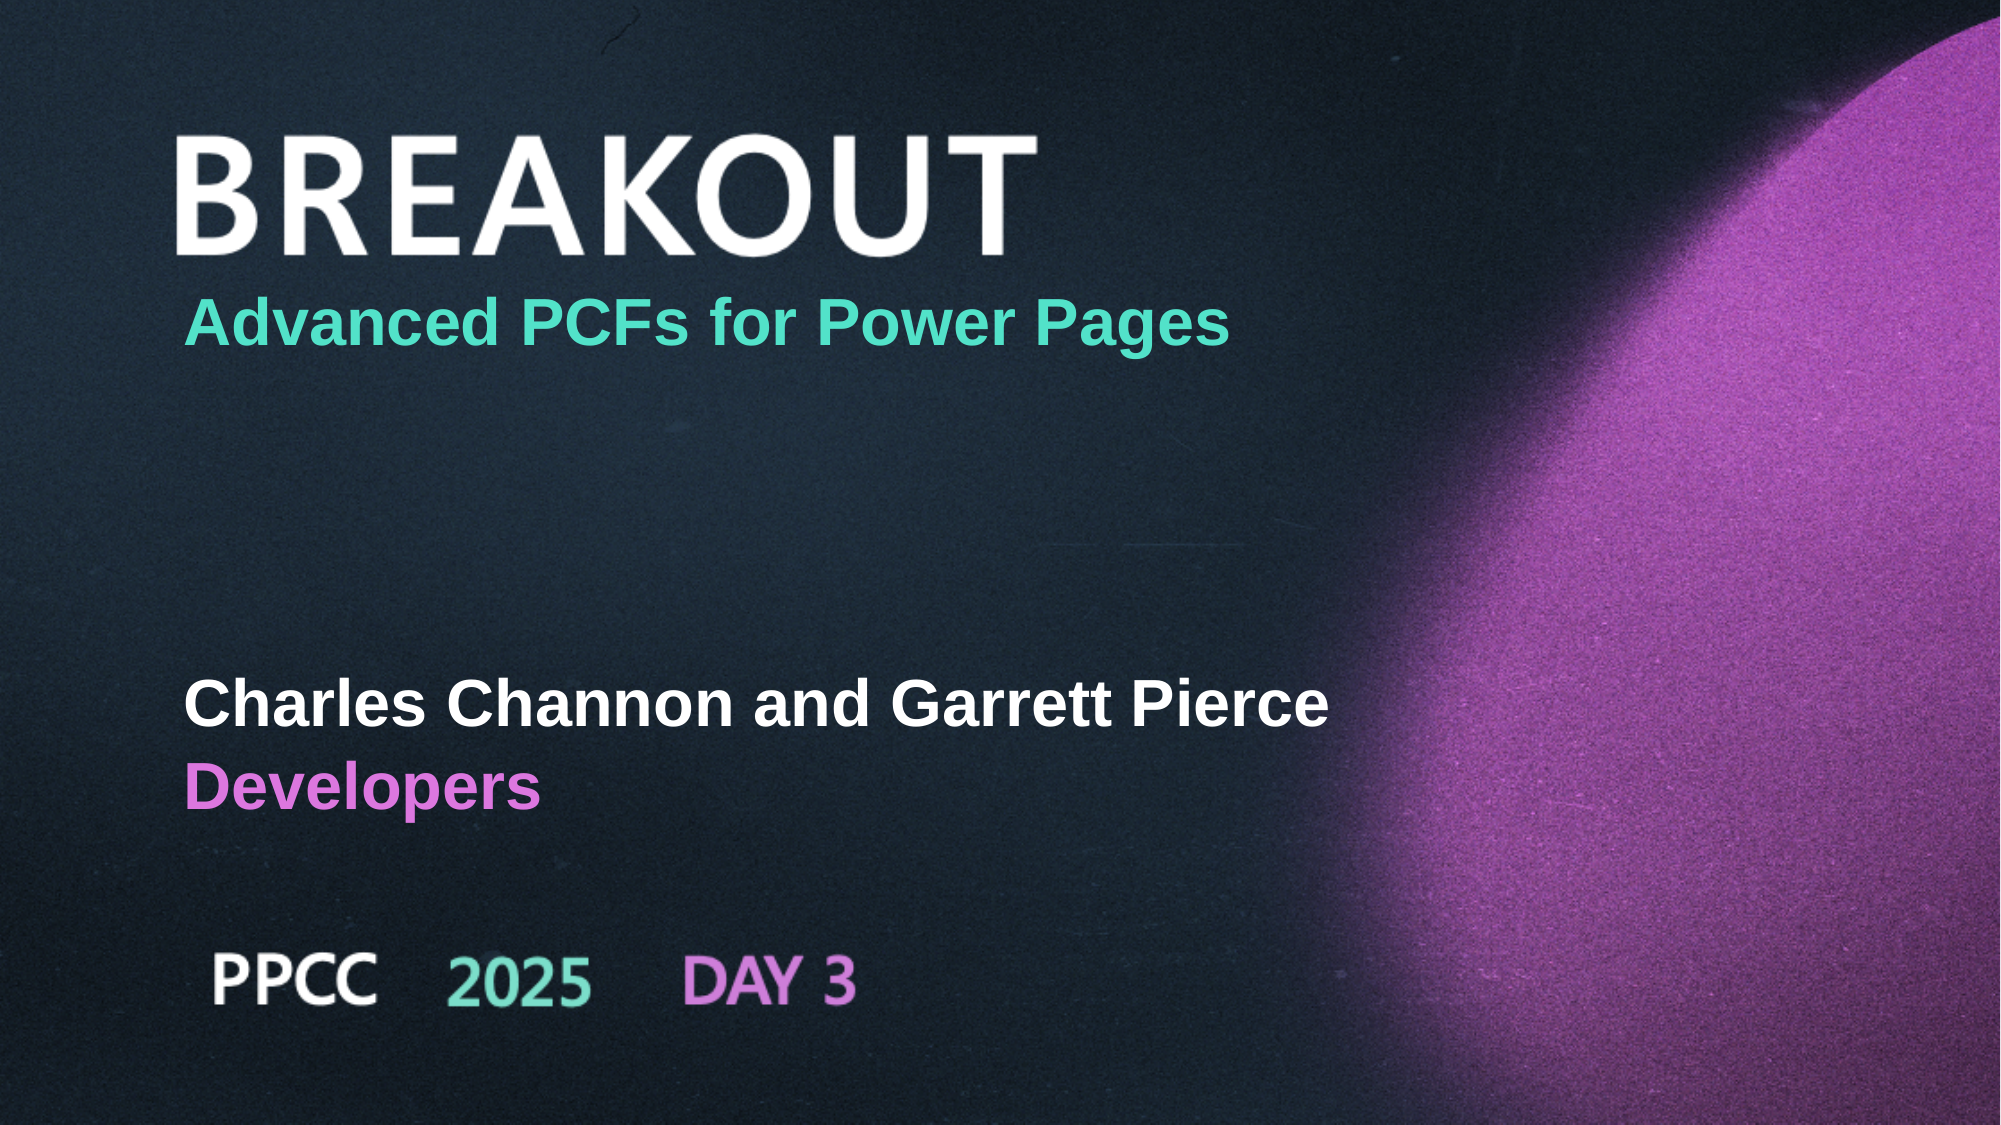

Advanced PCFs for Power Pages

Charles Channon and Garrett Pierce

Developers